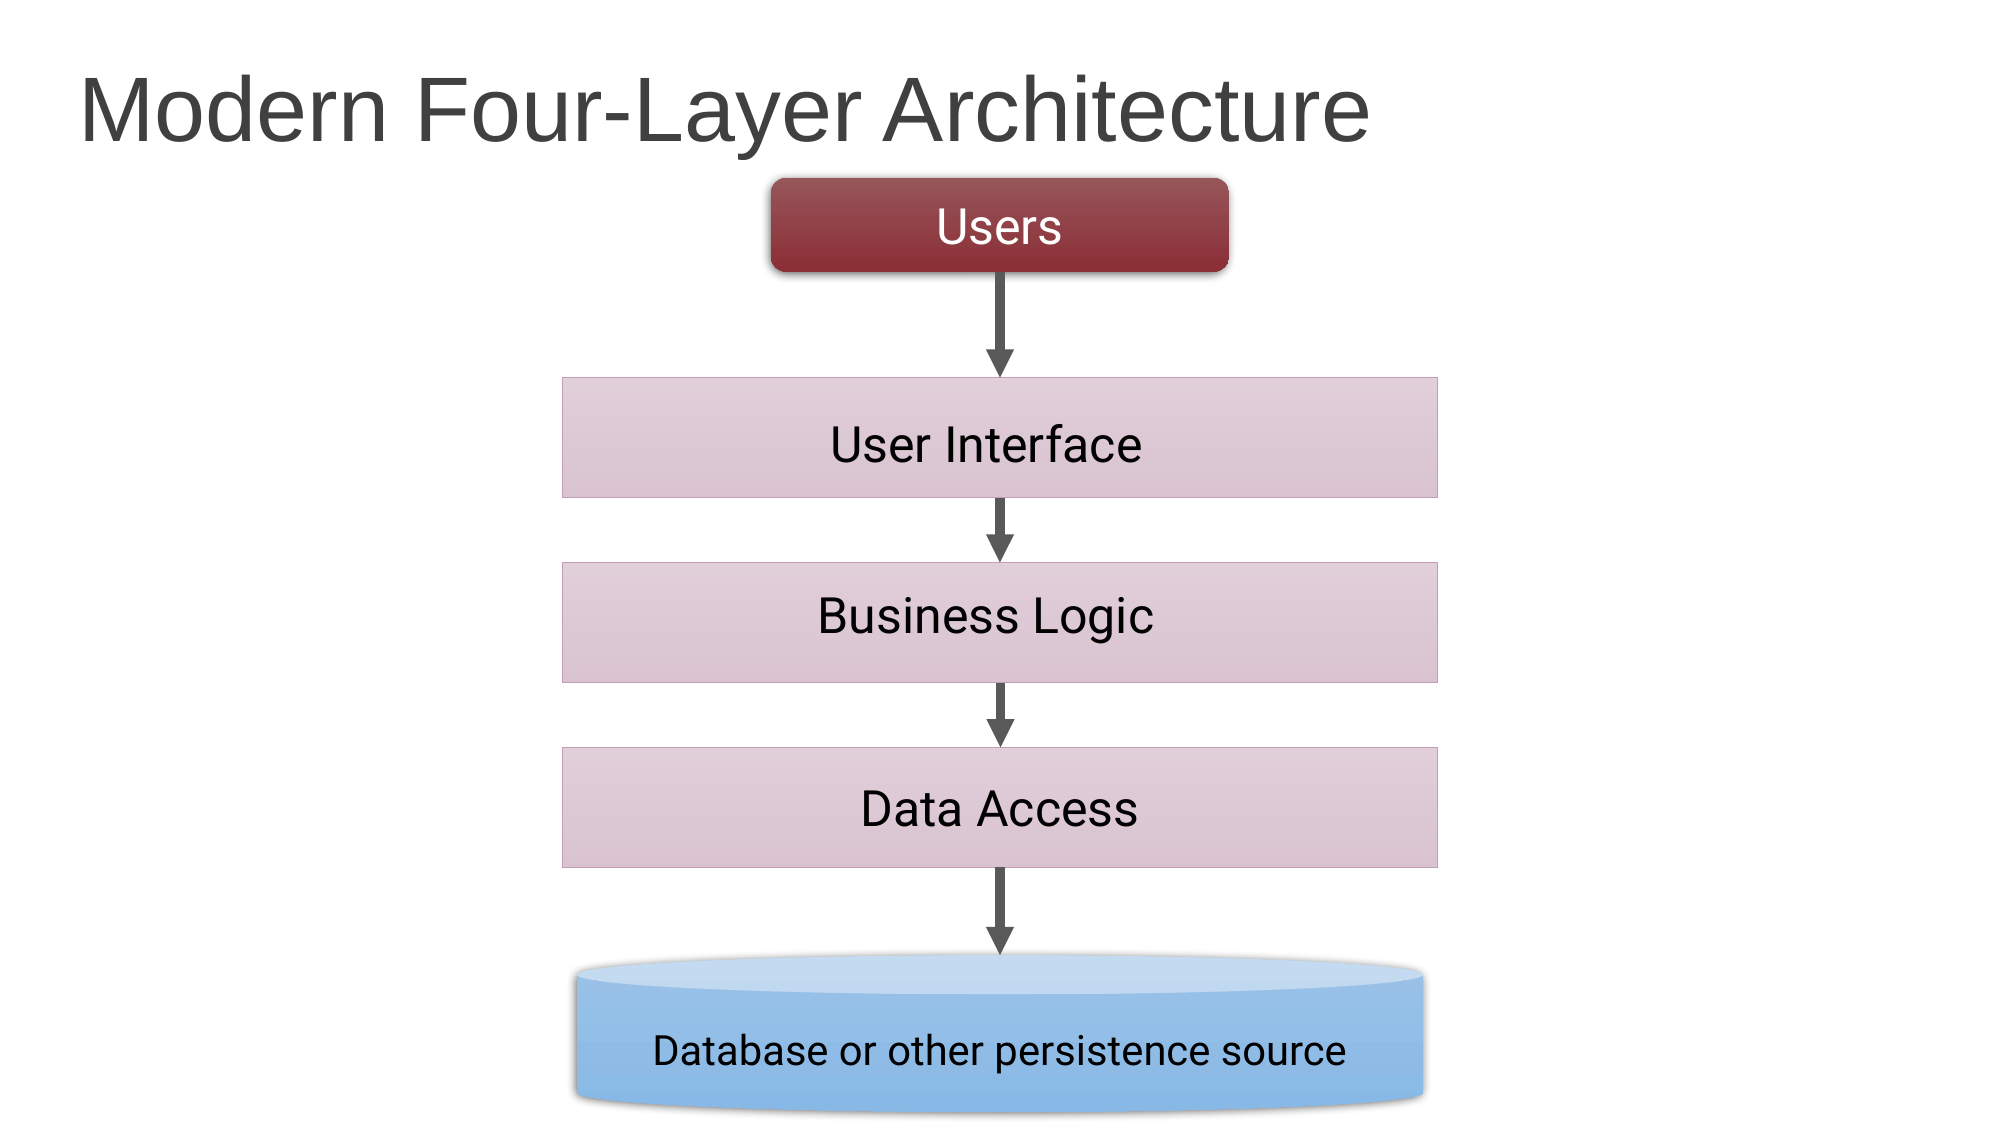

# Modern Four-Layer Architecture
Users

User Interface

Business Logic

Data Access

Database or other persistence source